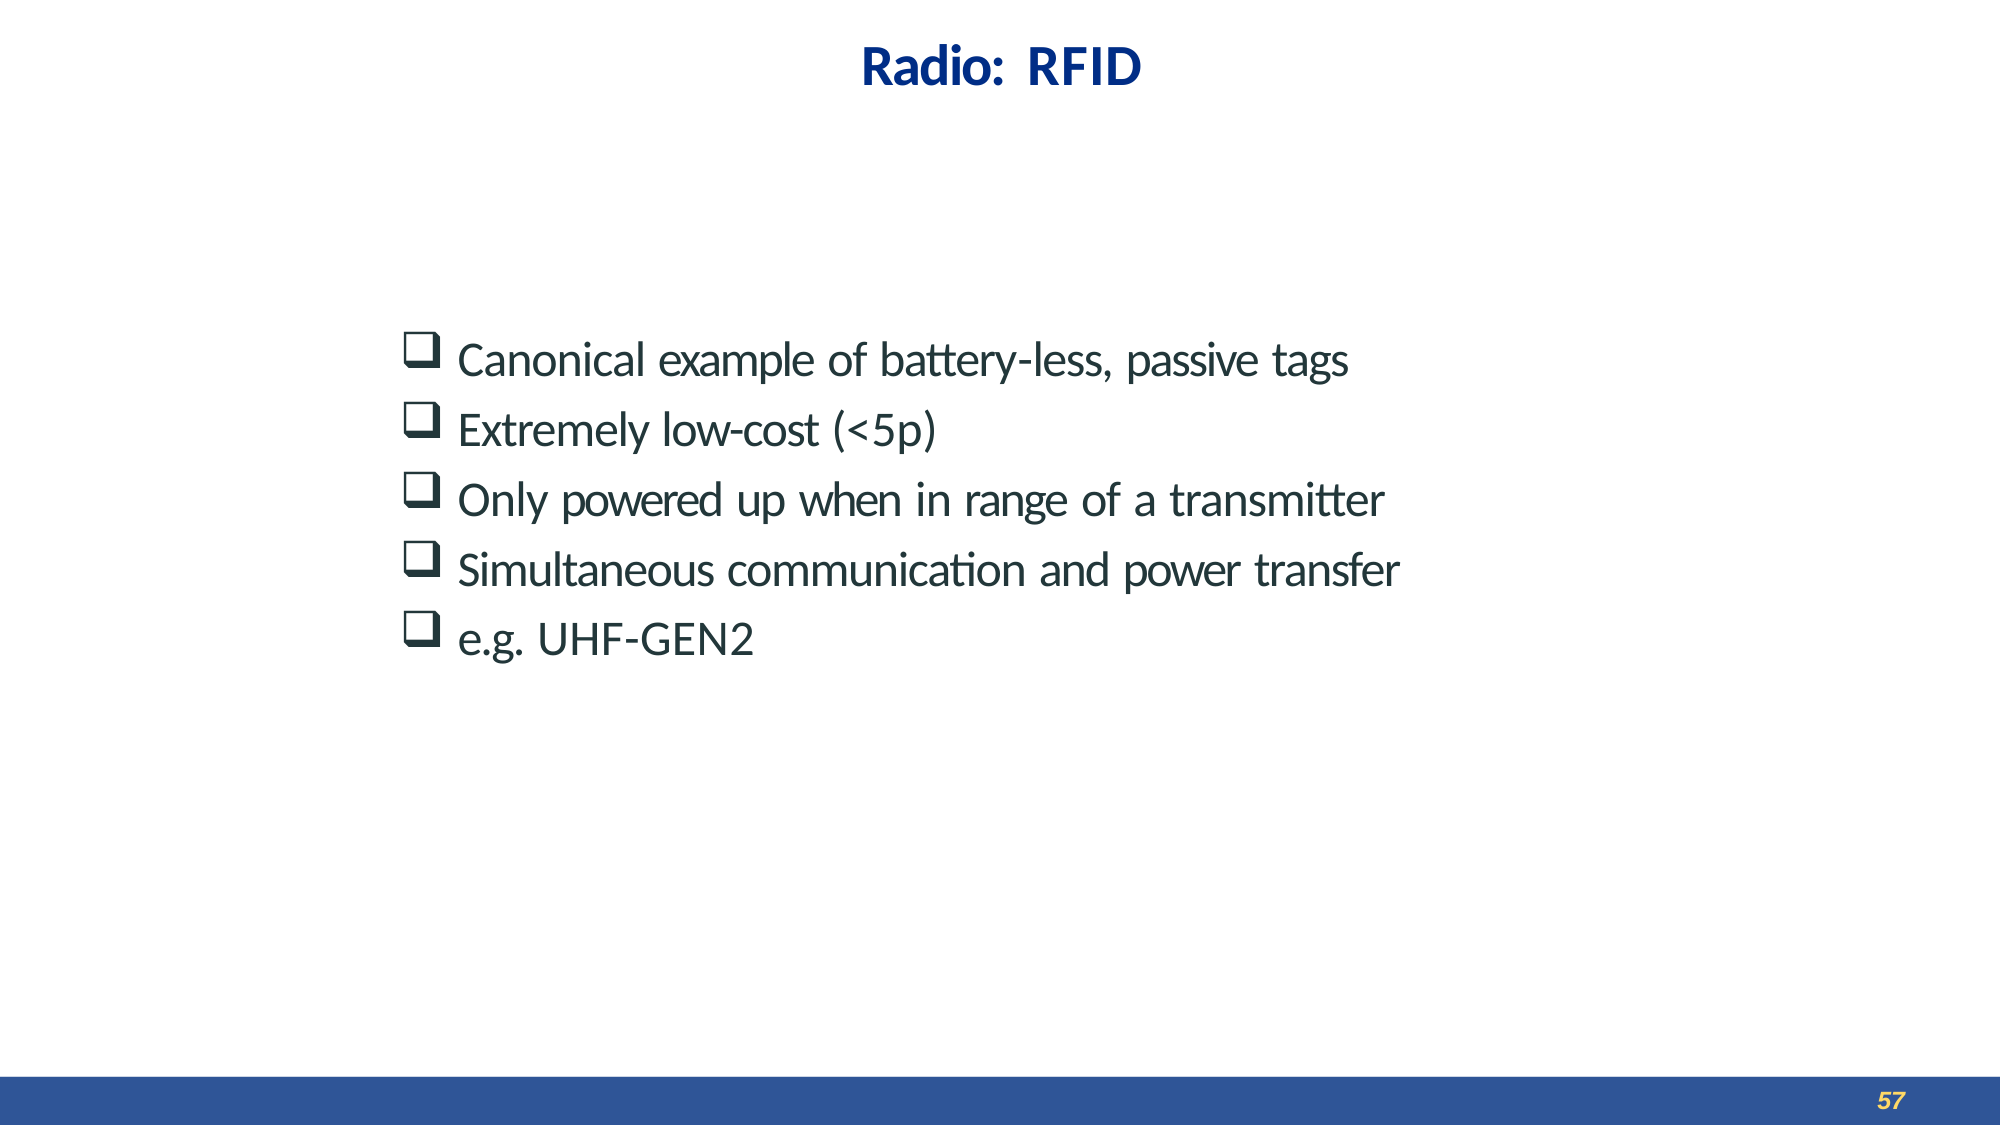

# Radio: RFID
Canonical example of battery-less, passive tags
Extremely low-cost (<5p)
Only powered up when in range of a transmitter
Simultaneous communication and power transfer
e.g. UHF-GEN2